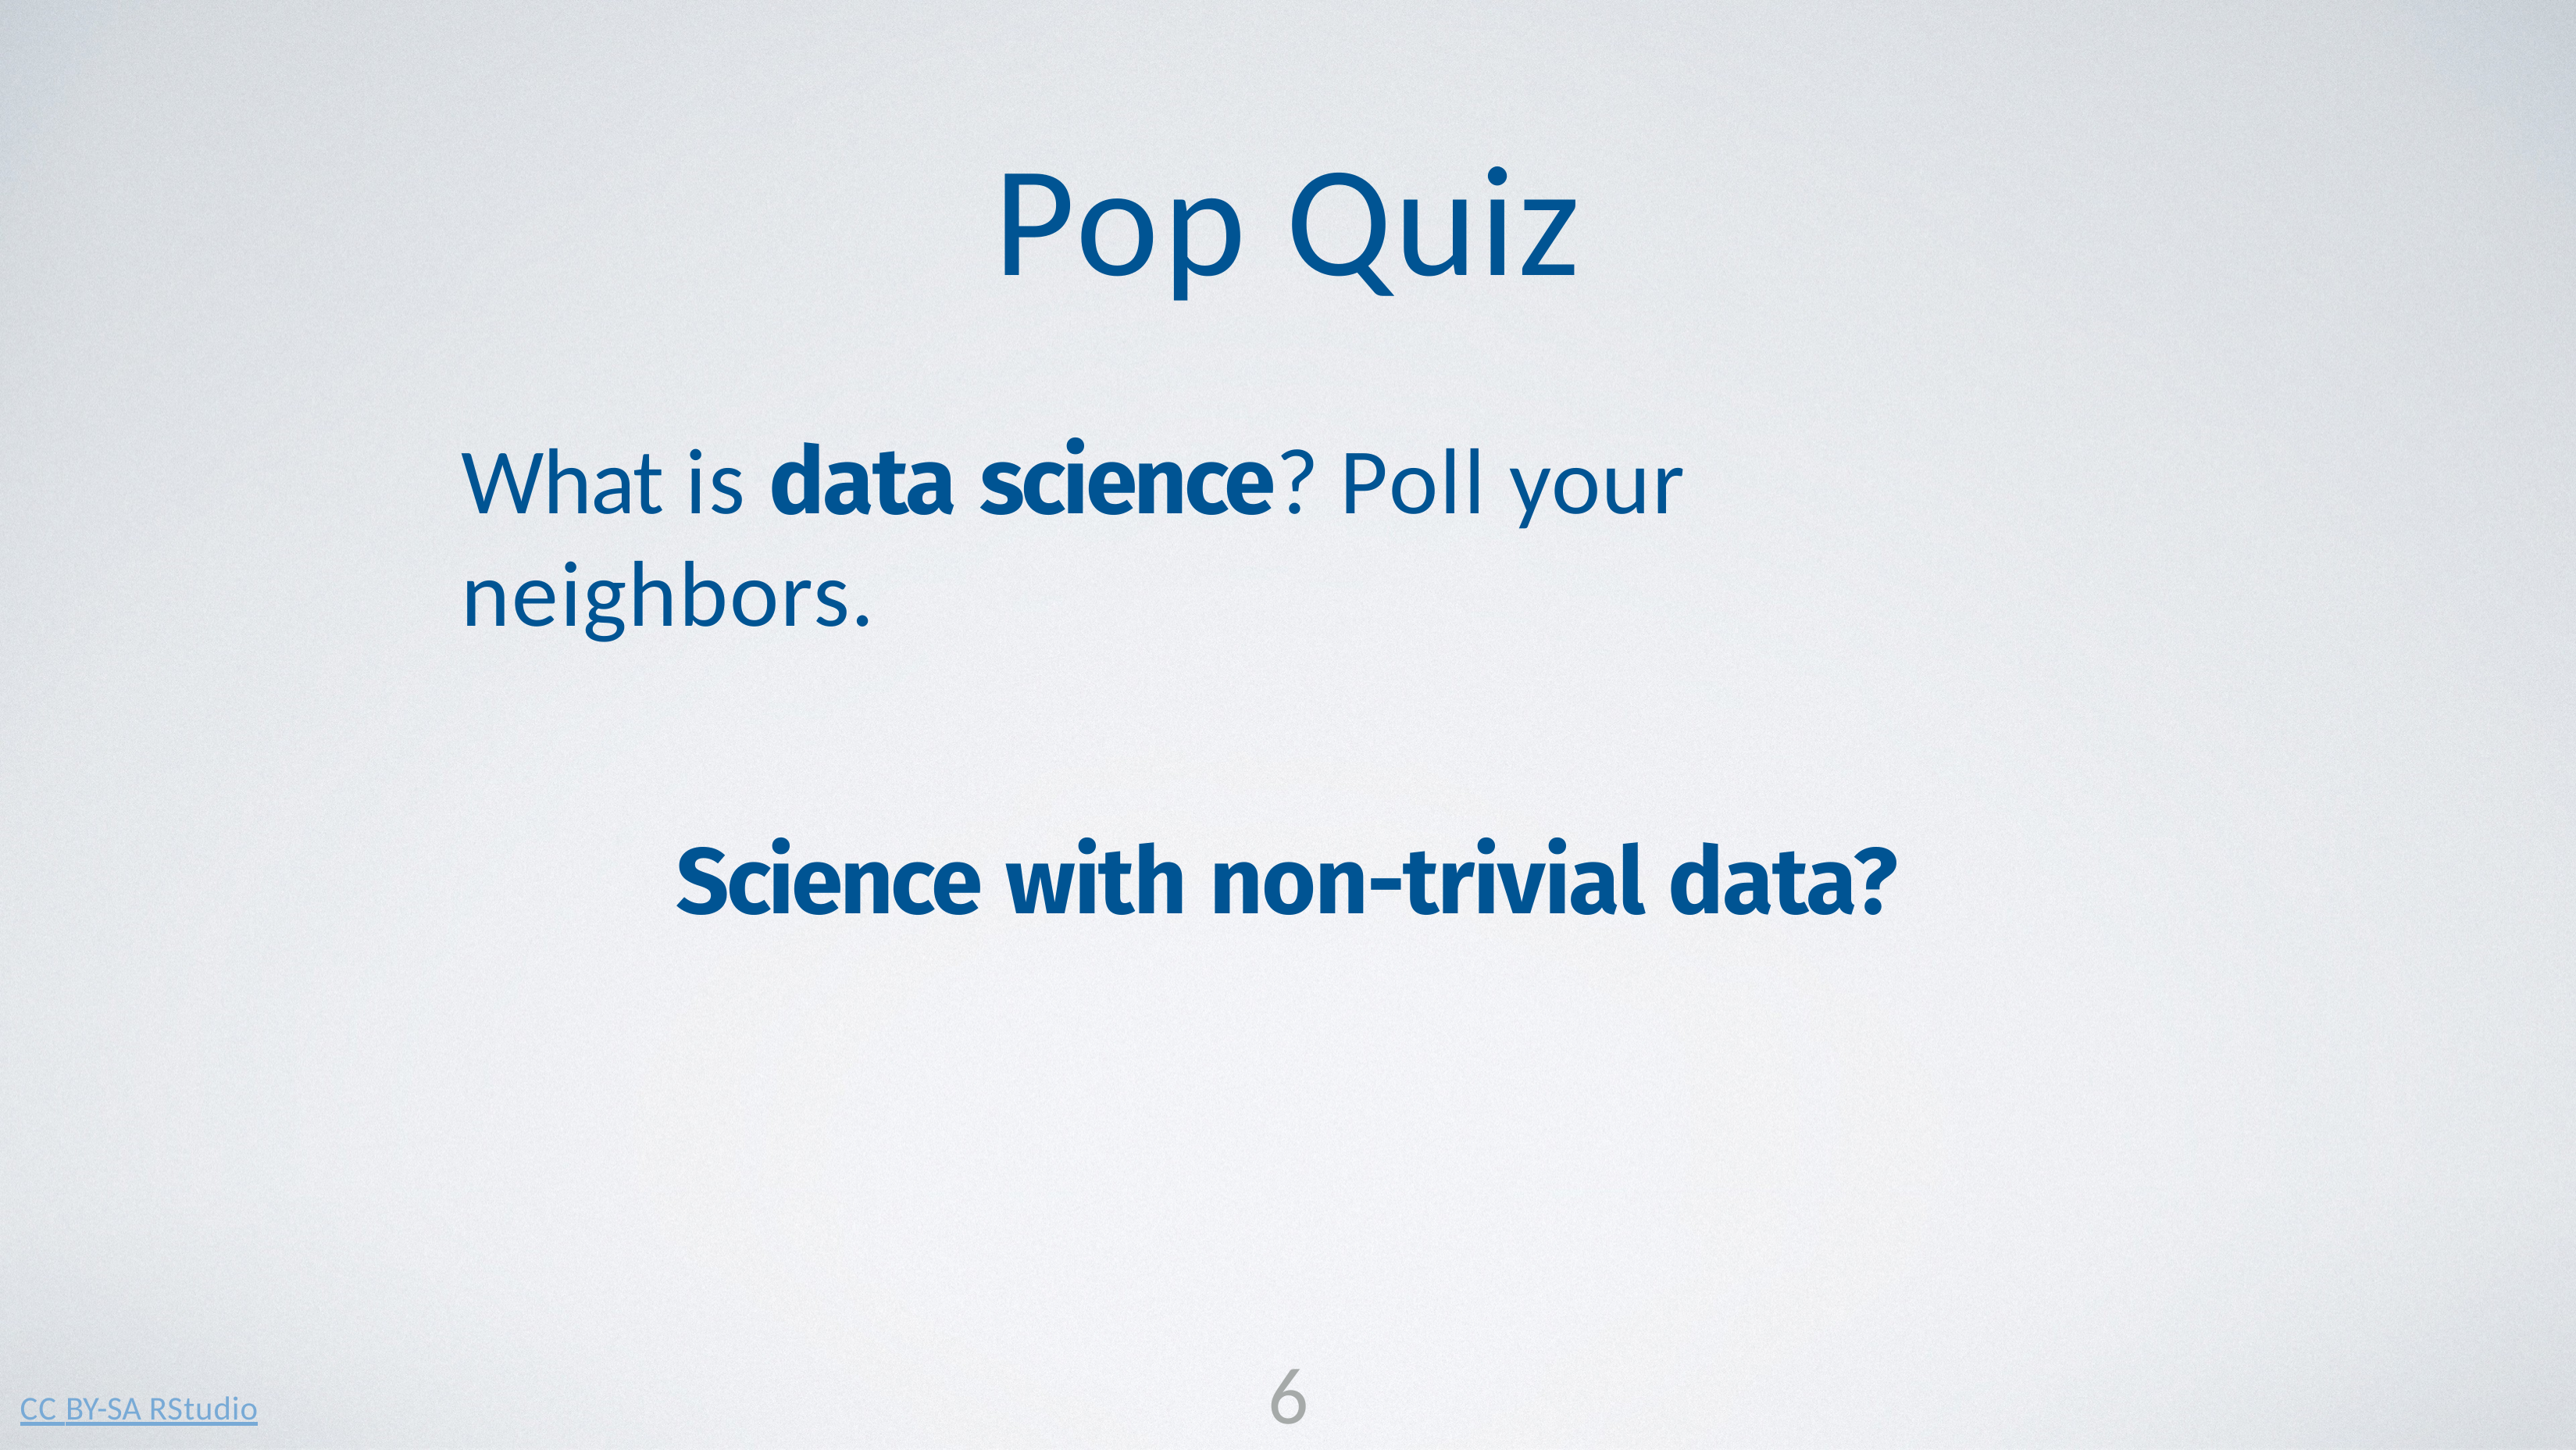

# Pop Quiz
What is data science? Poll your neighbors.
Science with non-trivial data?
6
CC BY-SA RStudio